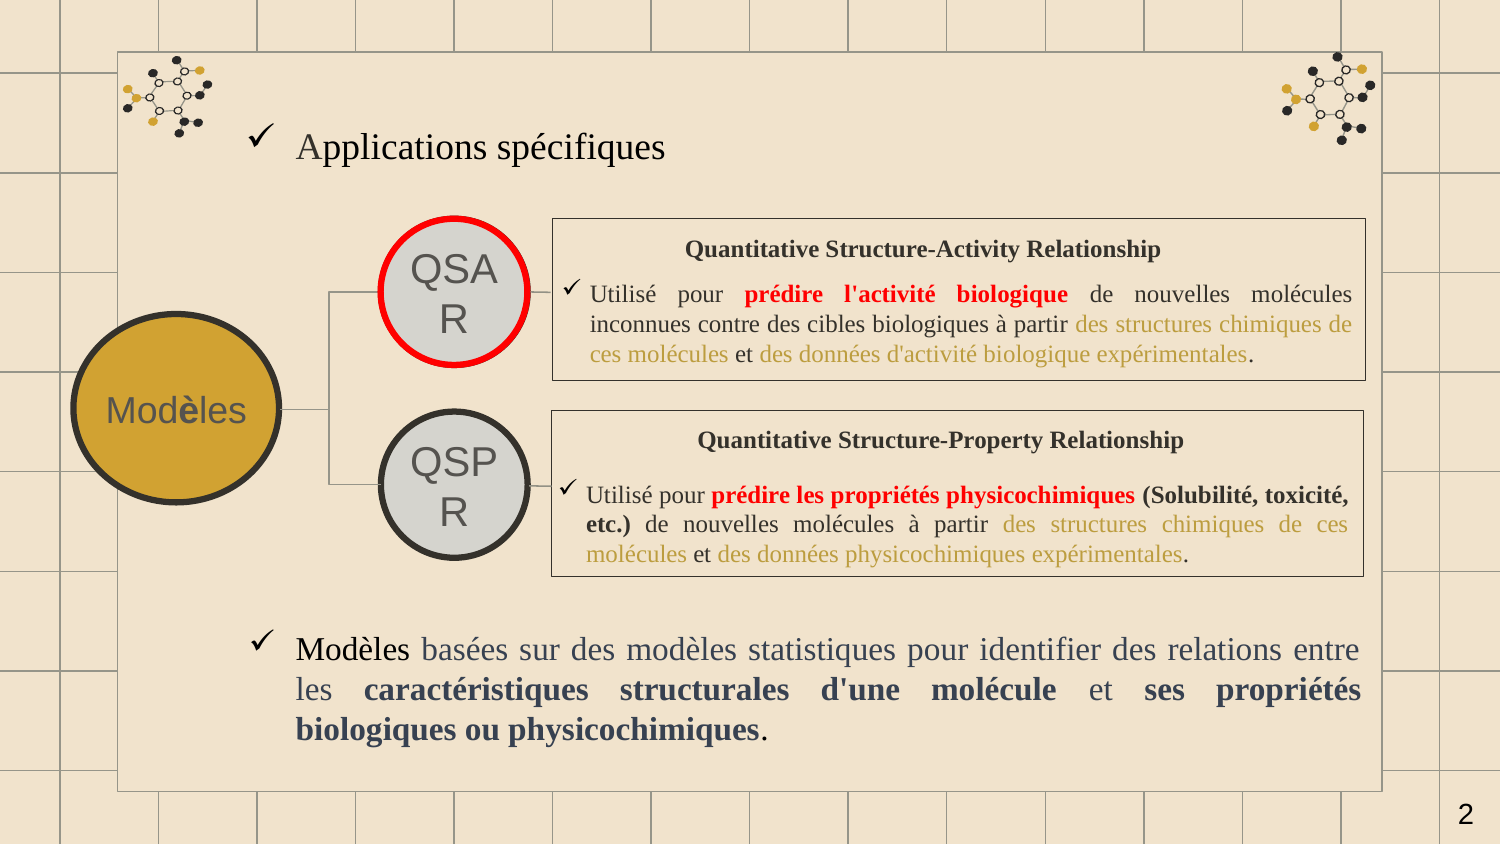

Applications spécifiques

QSAR
Quantitative Structure-Activity Relationship
Utilisé pour prédire l'activité biologique de nouvelles molécules inconnues contre des cibles biologiques à partir des structures chimiques de ces molécules et des données d'activité biologique expérimentales.
Modèles

QSPR
Quantitative Structure-Property Relationship
Utilisé pour prédire les propriétés physicochimiques (Solubilité, toxicité, etc.) de nouvelles molécules à partir des structures chimiques de ces molécules et des données physicochimiques expérimentales.
QSAR
Modèles basées sur des modèles statistiques pour identifier des relations entre les caractéristiques structurales d'une molécule et ses propriétés biologiques ou physicochimiques.
2